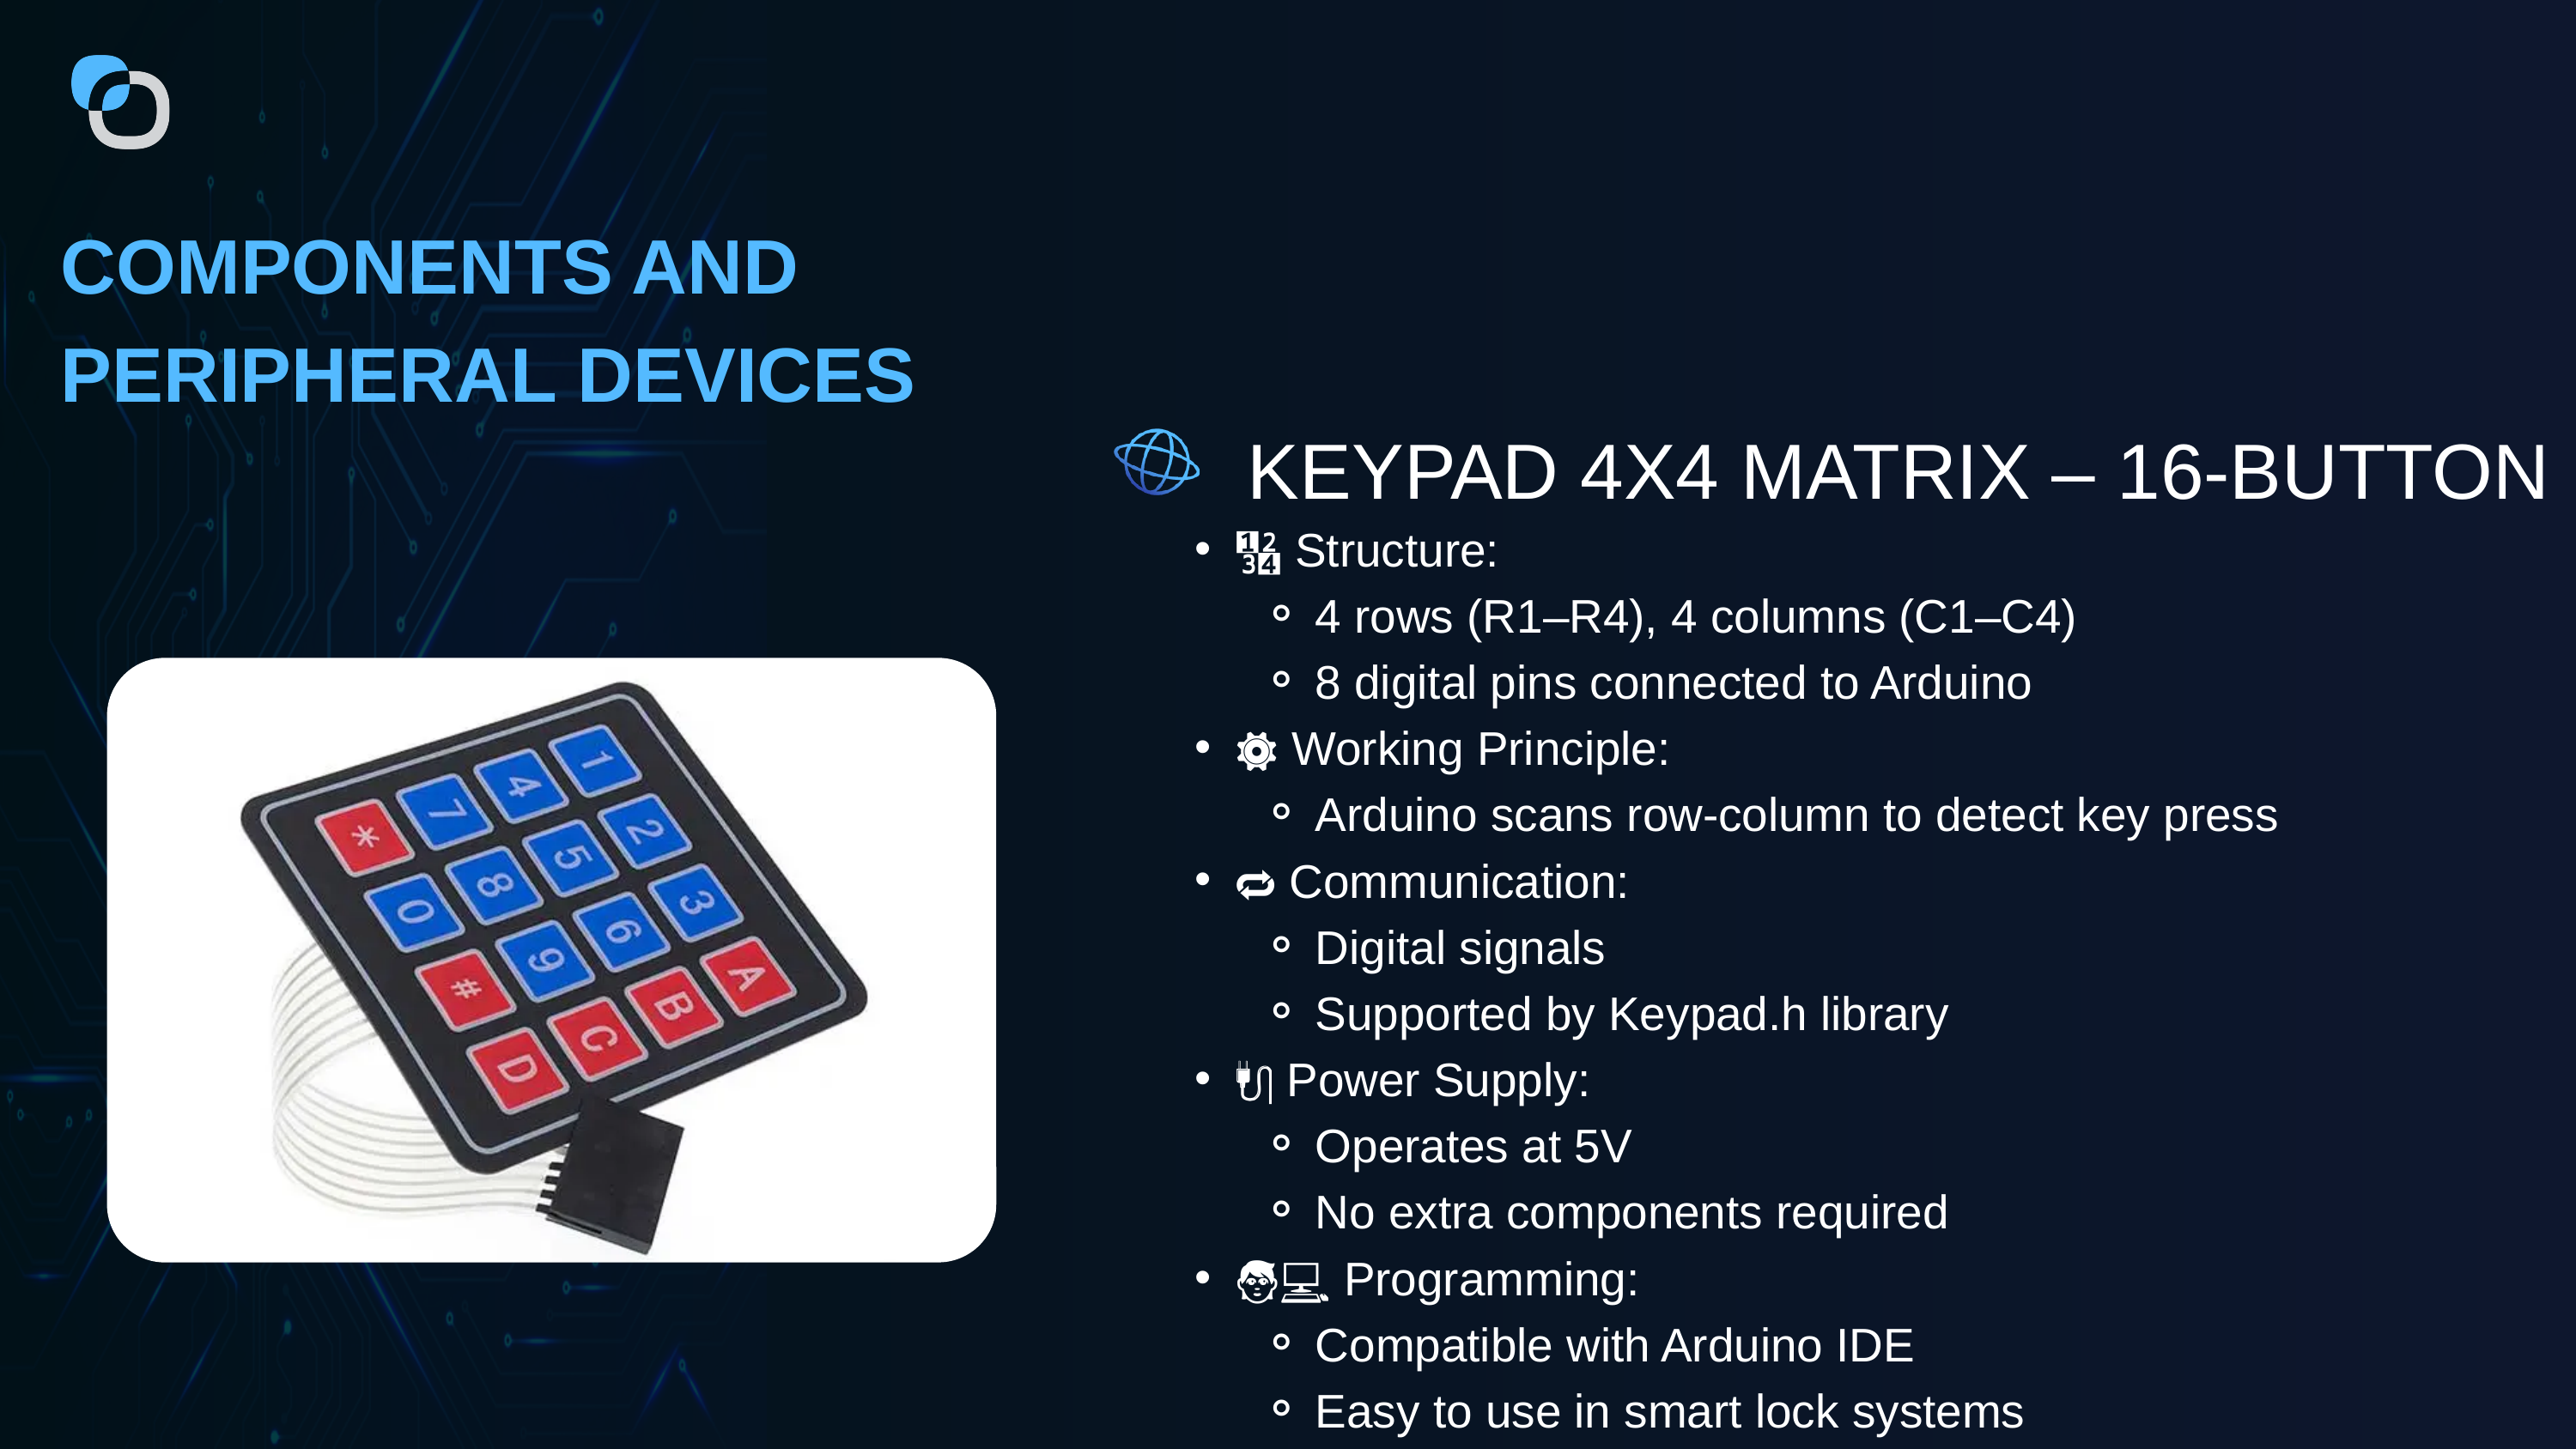

COMPONENTS AND PERIPHERAL DEVICES
KEYPAD 4X4 MATRIX – 16-BUTTON

🔢 Structure:
4 rows (R1–R4), 4 columns (C1–C4)
8 digital pins connected to Arduino
⚙️ Working Principle:
Arduino scans row-column to detect key press
🔁 Communication:
Digital signals
Supported by Keypad.h library
🔌 Power Supply:
Operates at 5V
No extra components required
🧑‍💻 Programming:
Compatible with Arduino IDE
Easy to use in smart lock systems